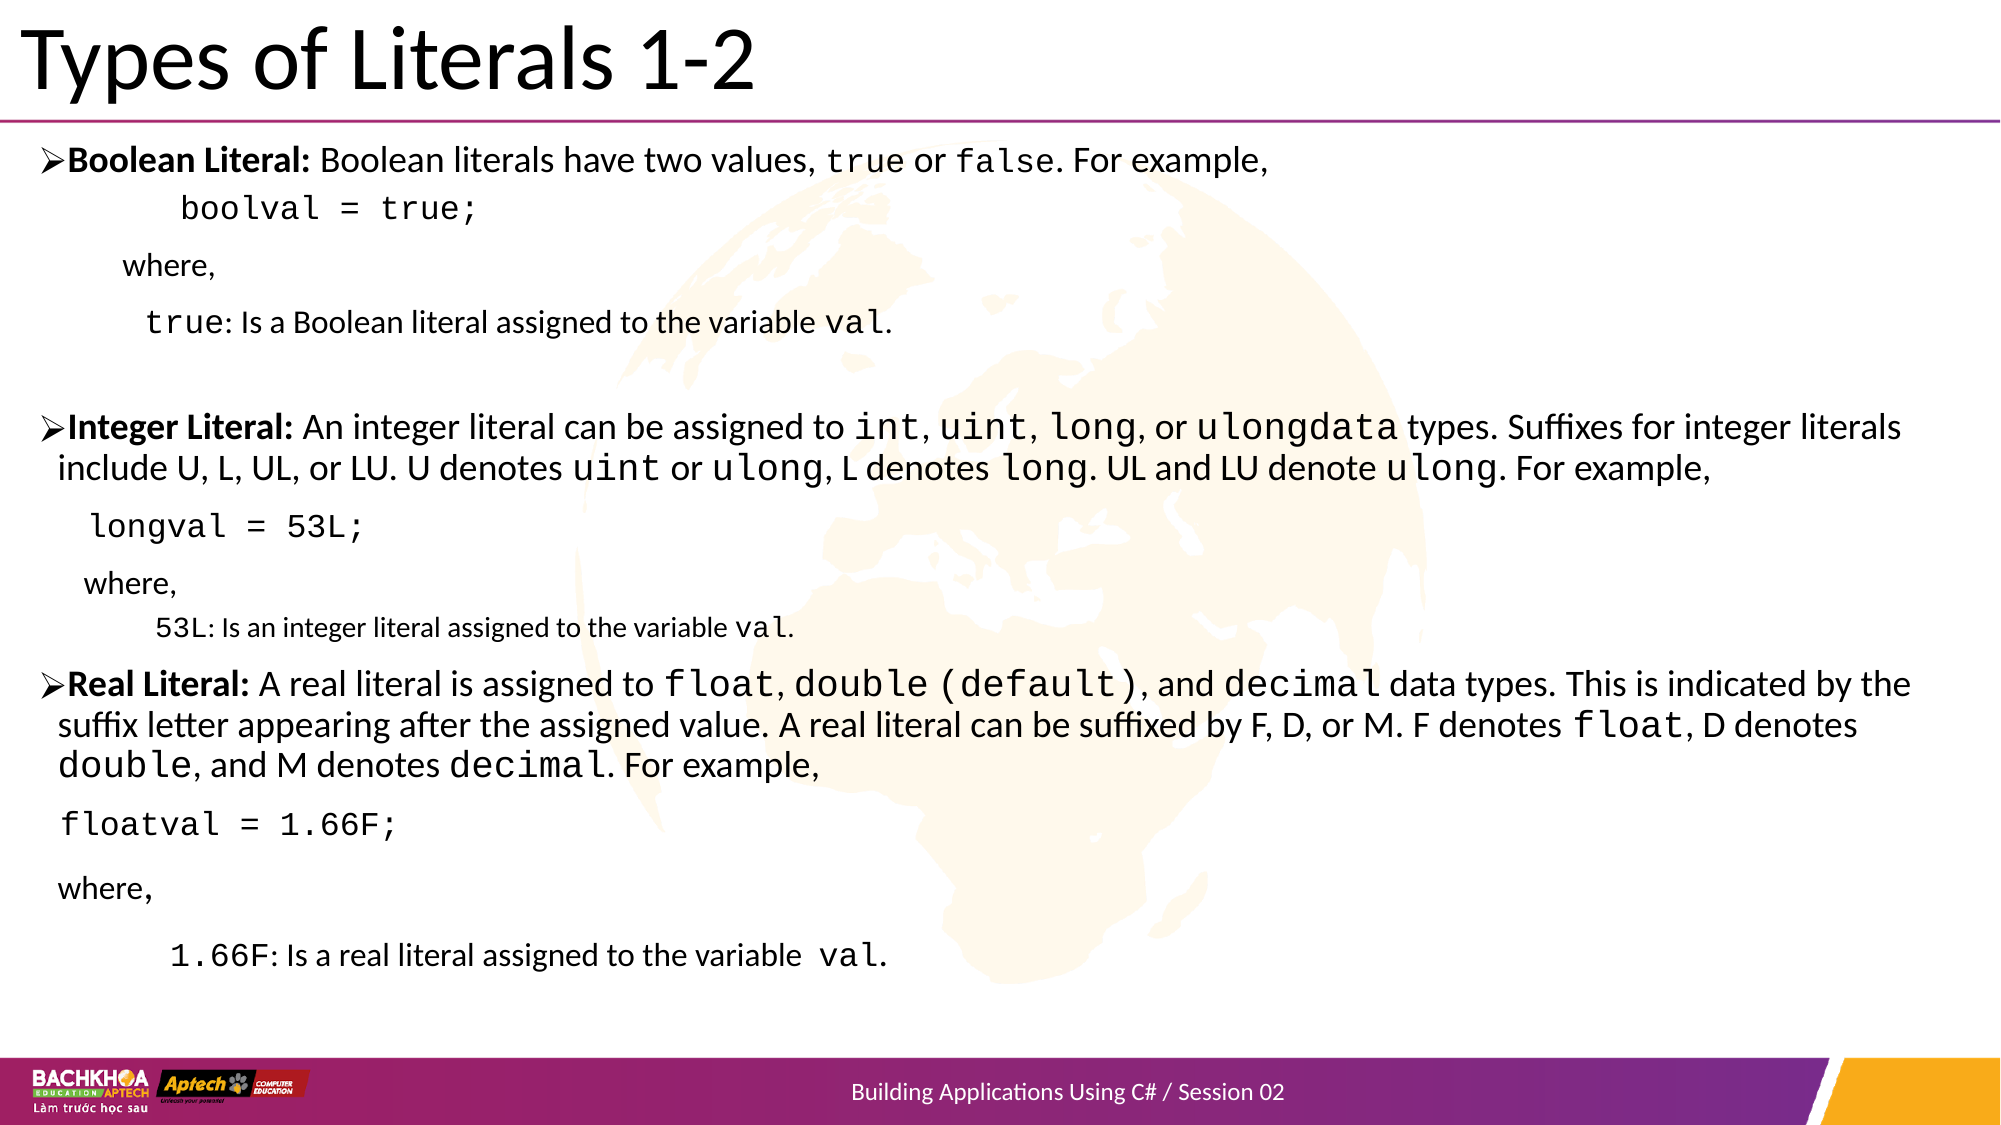

# Types of Literals 1-2
Boolean Literal: Boolean literals have two values, true or false. For example,
   boolval = true;
 where,
  true: Is a Boolean literal assigned to the variable val.

Integer Literal: An integer literal can be assigned to int, uint, long, or ulongdata types. Suffixes for integer literals include U, L, UL, or LU. U denotes uint or ulong, L denotes long. UL and LU denote ulong. For example,
 longval = 53L;
 where,
  53L: Is an integer literal assigned to the variable val.
Real Literal: A real literal is assigned to float, double (default), and decimal data types. This is indicated by the suffix letter appearing after the assigned value. A real literal can be suffixed by F, D, or M. F denotes float, D denotes double, and M denotes decimal. For example,
  floatval = 1.66F;
  where,
1.66F: Is a real literal assigned to the variable val.

Building Applications Using C# / Session 02